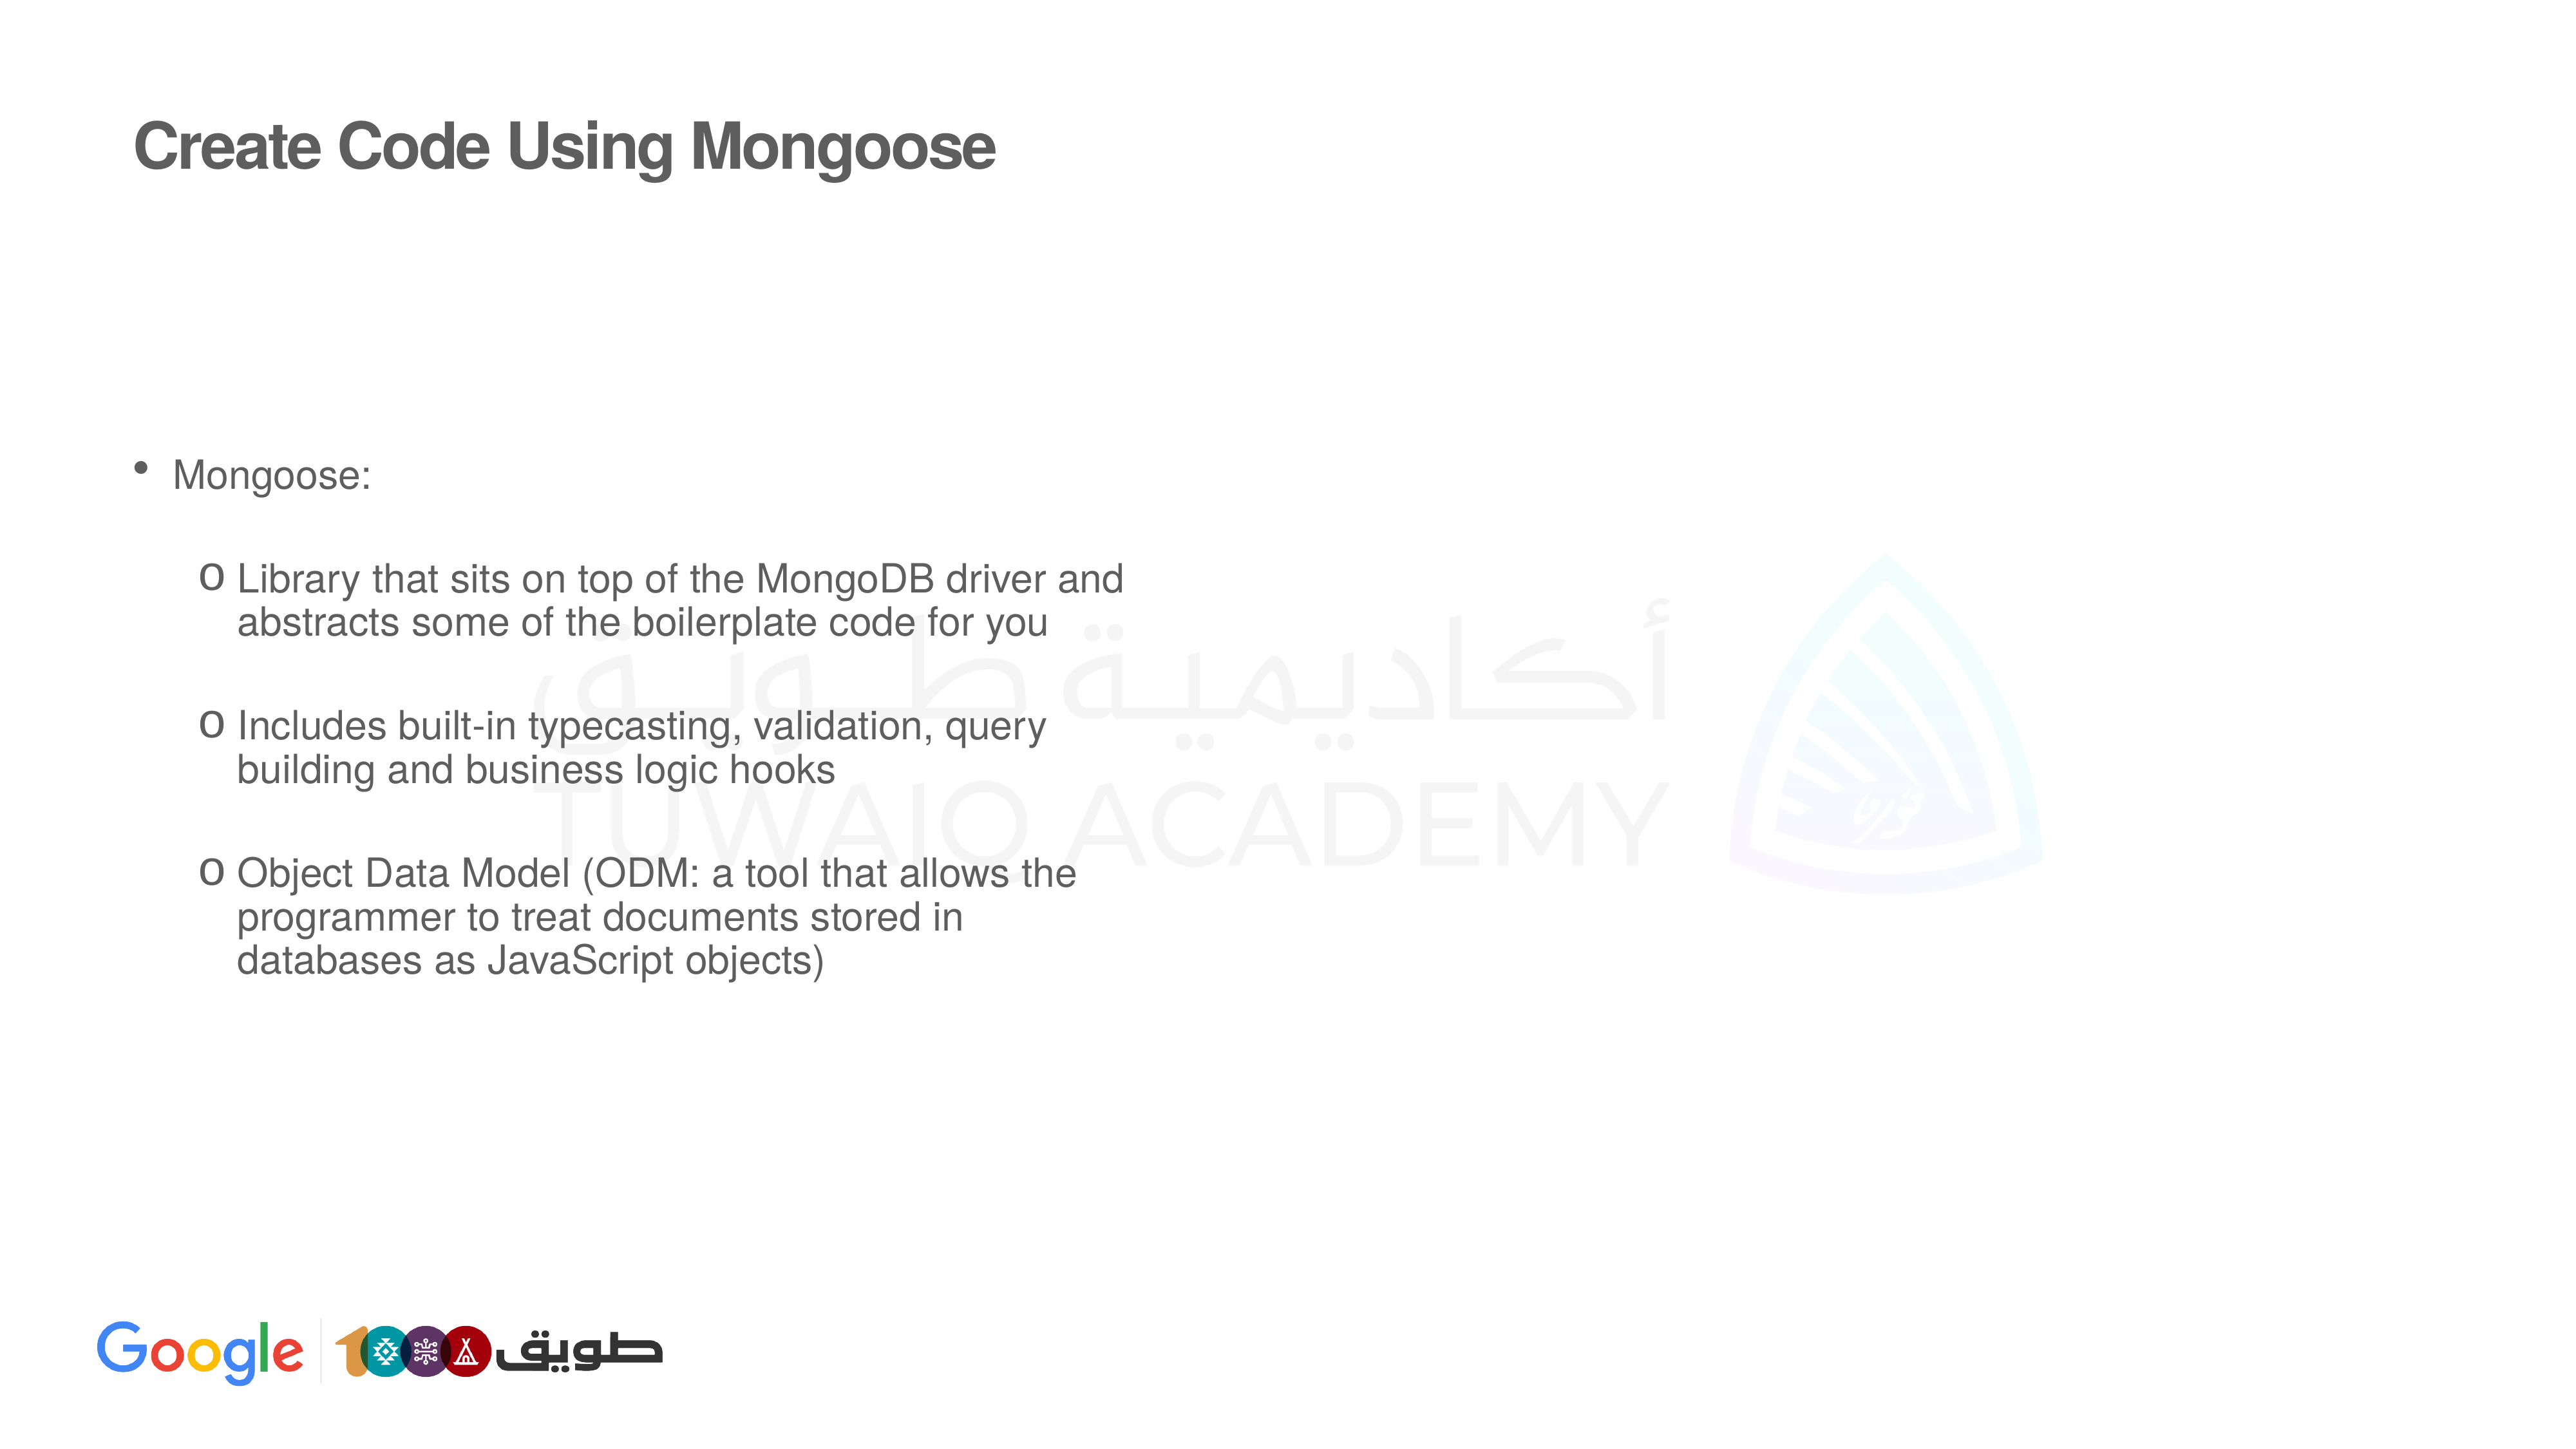

# Create Code Using Mongoose

Mongoose:
Library that sits on top of the MongoDB driver and abstracts some of the boilerplate code for you
Includes built-in typecasting, validation, query building and business logic hooks
Object Data Model (ODM: a tool that allows the programmer to treat documents stored in databases as JavaScript objects)